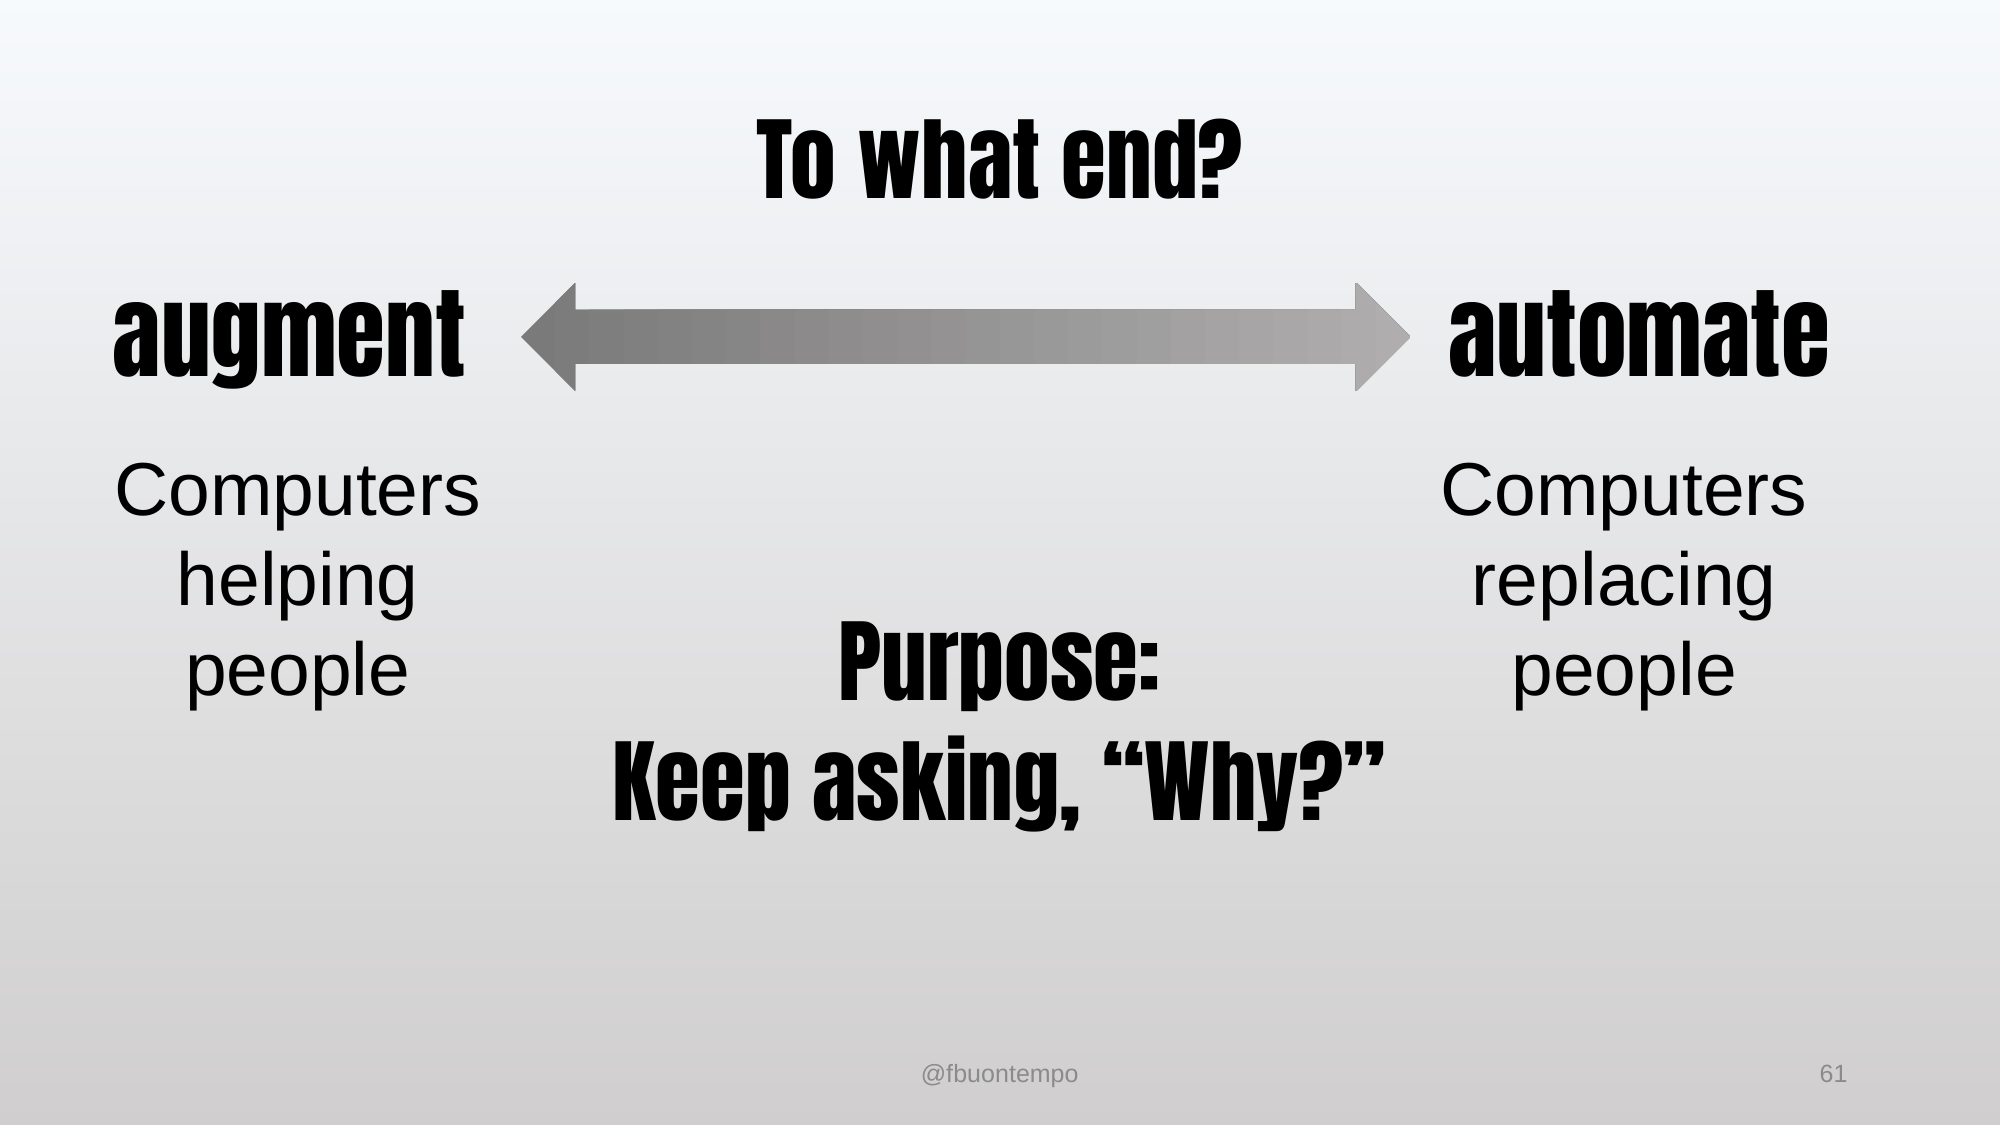

# To what end?
augment
automate

Computers
helping
people
Computers
replacing
people
Purpose:
Keep asking, “Why?”
@fbuontempo
61